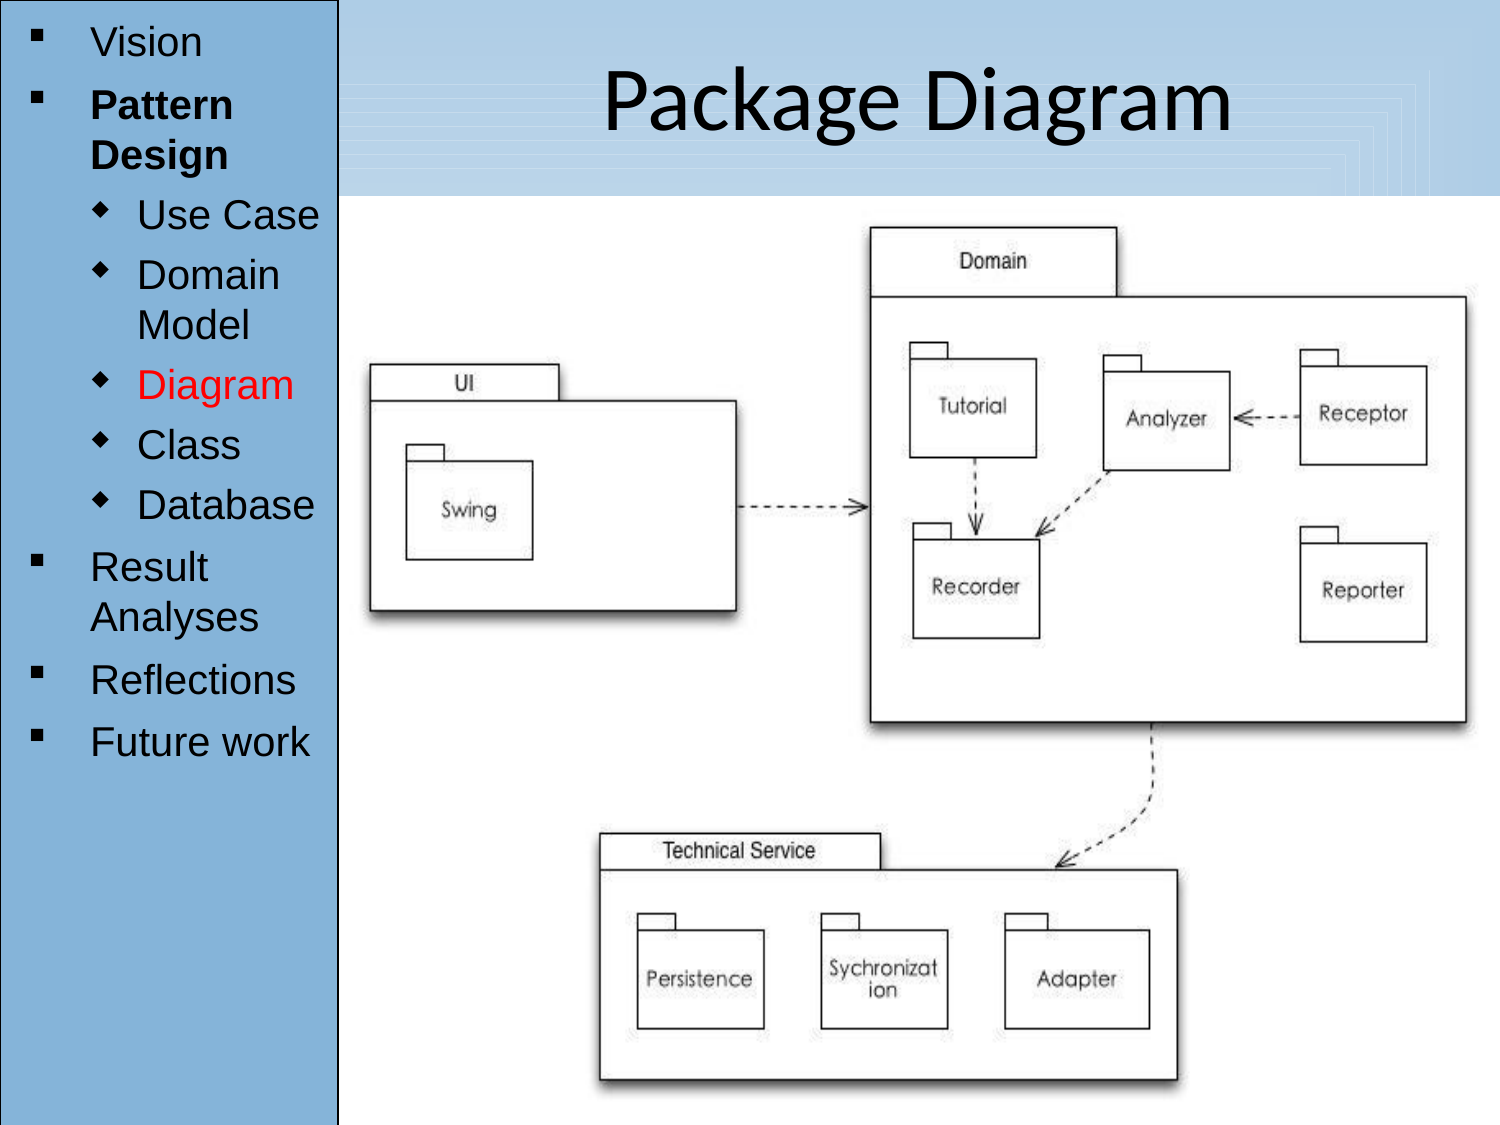

Vision
Pattern Design
Use Case
Domain Model
Diagram
Class
Database
Result Analyses
Reflections
Future work
# Package Diagram